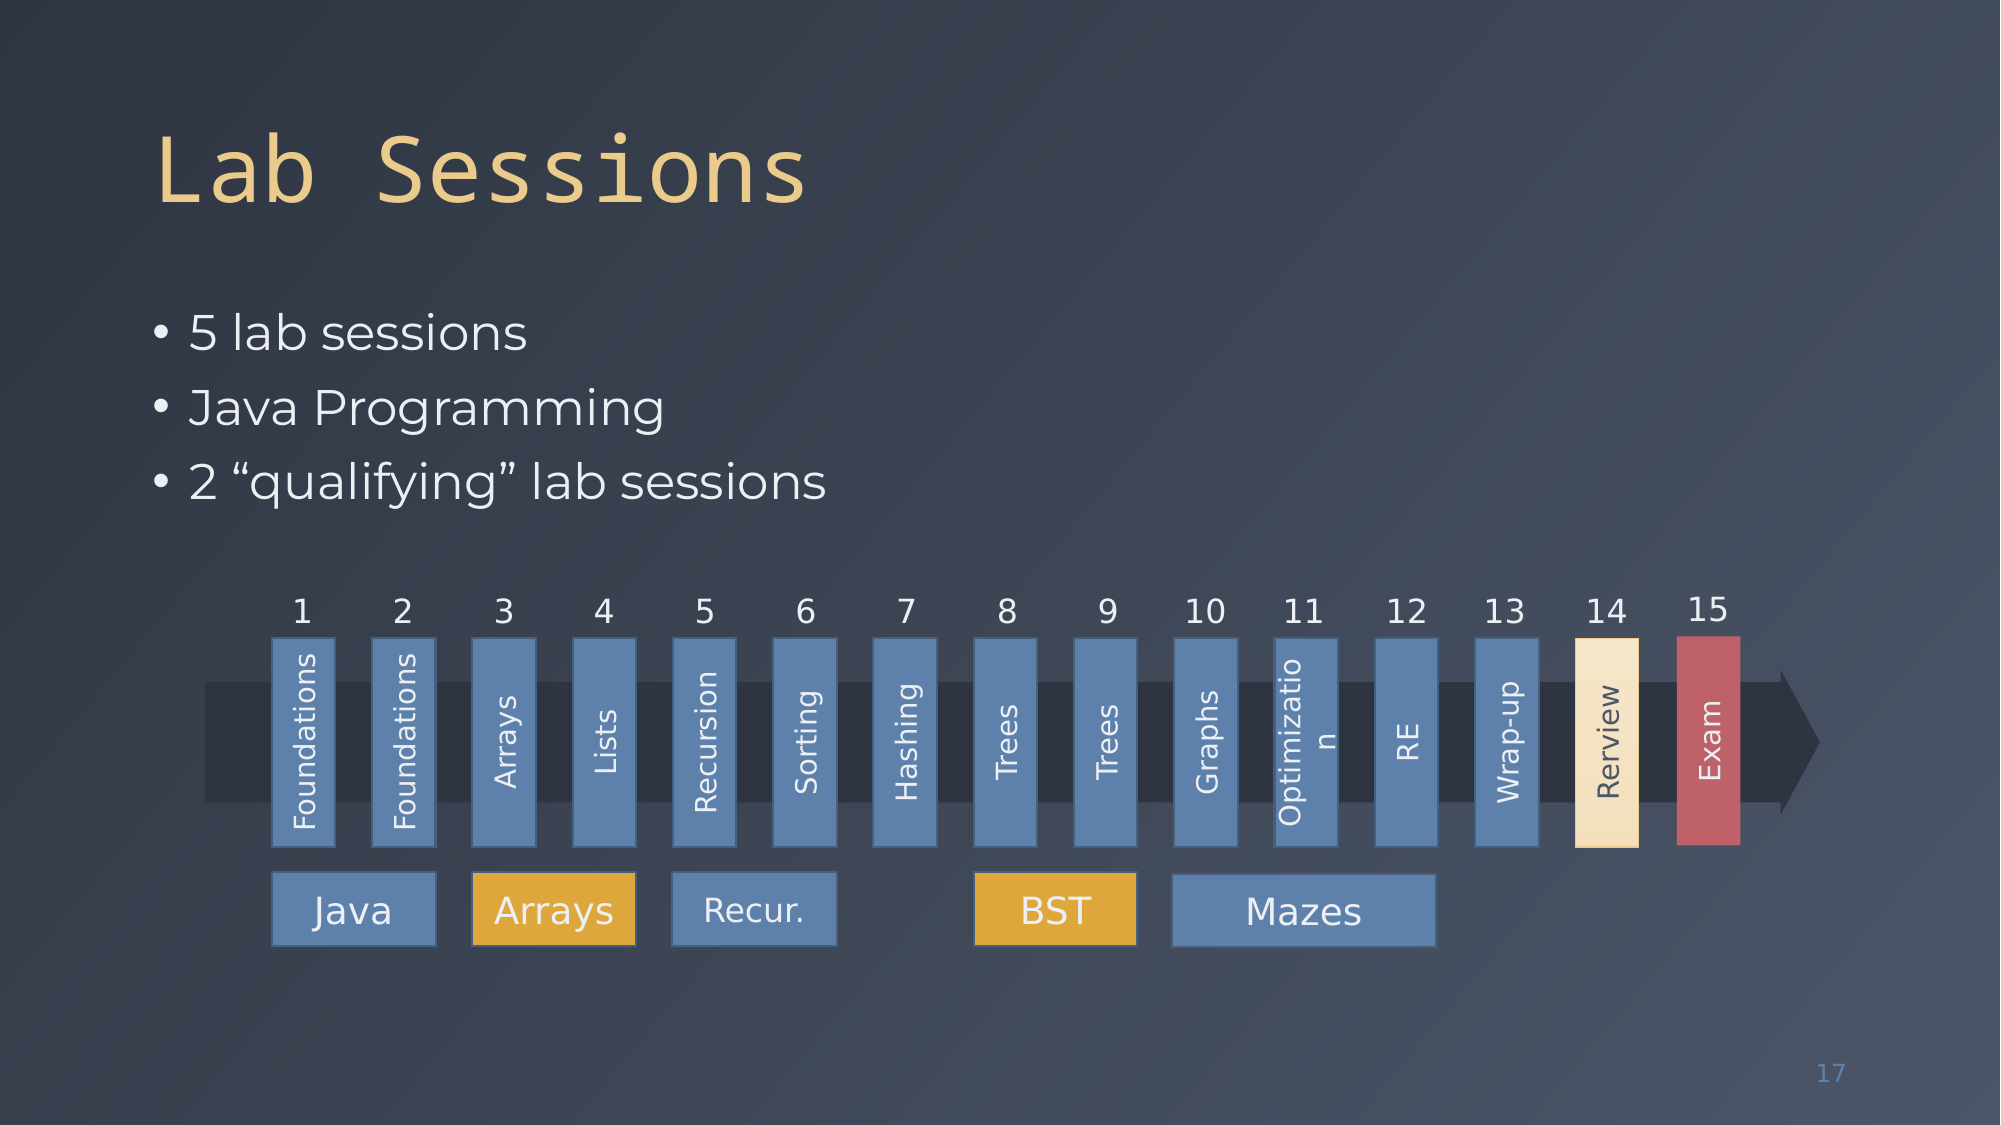

# Lab Sessions
5 lab sessions
Java Programming
2 “qualifying” lab sessions
15
1
2
3
4
5
6
7
8
9
10
11
12
13
14
Exam
Foundations
Foundations
Arrays
Lists
Recursion
Sorting
Hashing
Trees
Trees
Graphs
Optimization
RE
Wrap-up
Rerview

BST
Recur.
Java
Arrays
Mazes
17